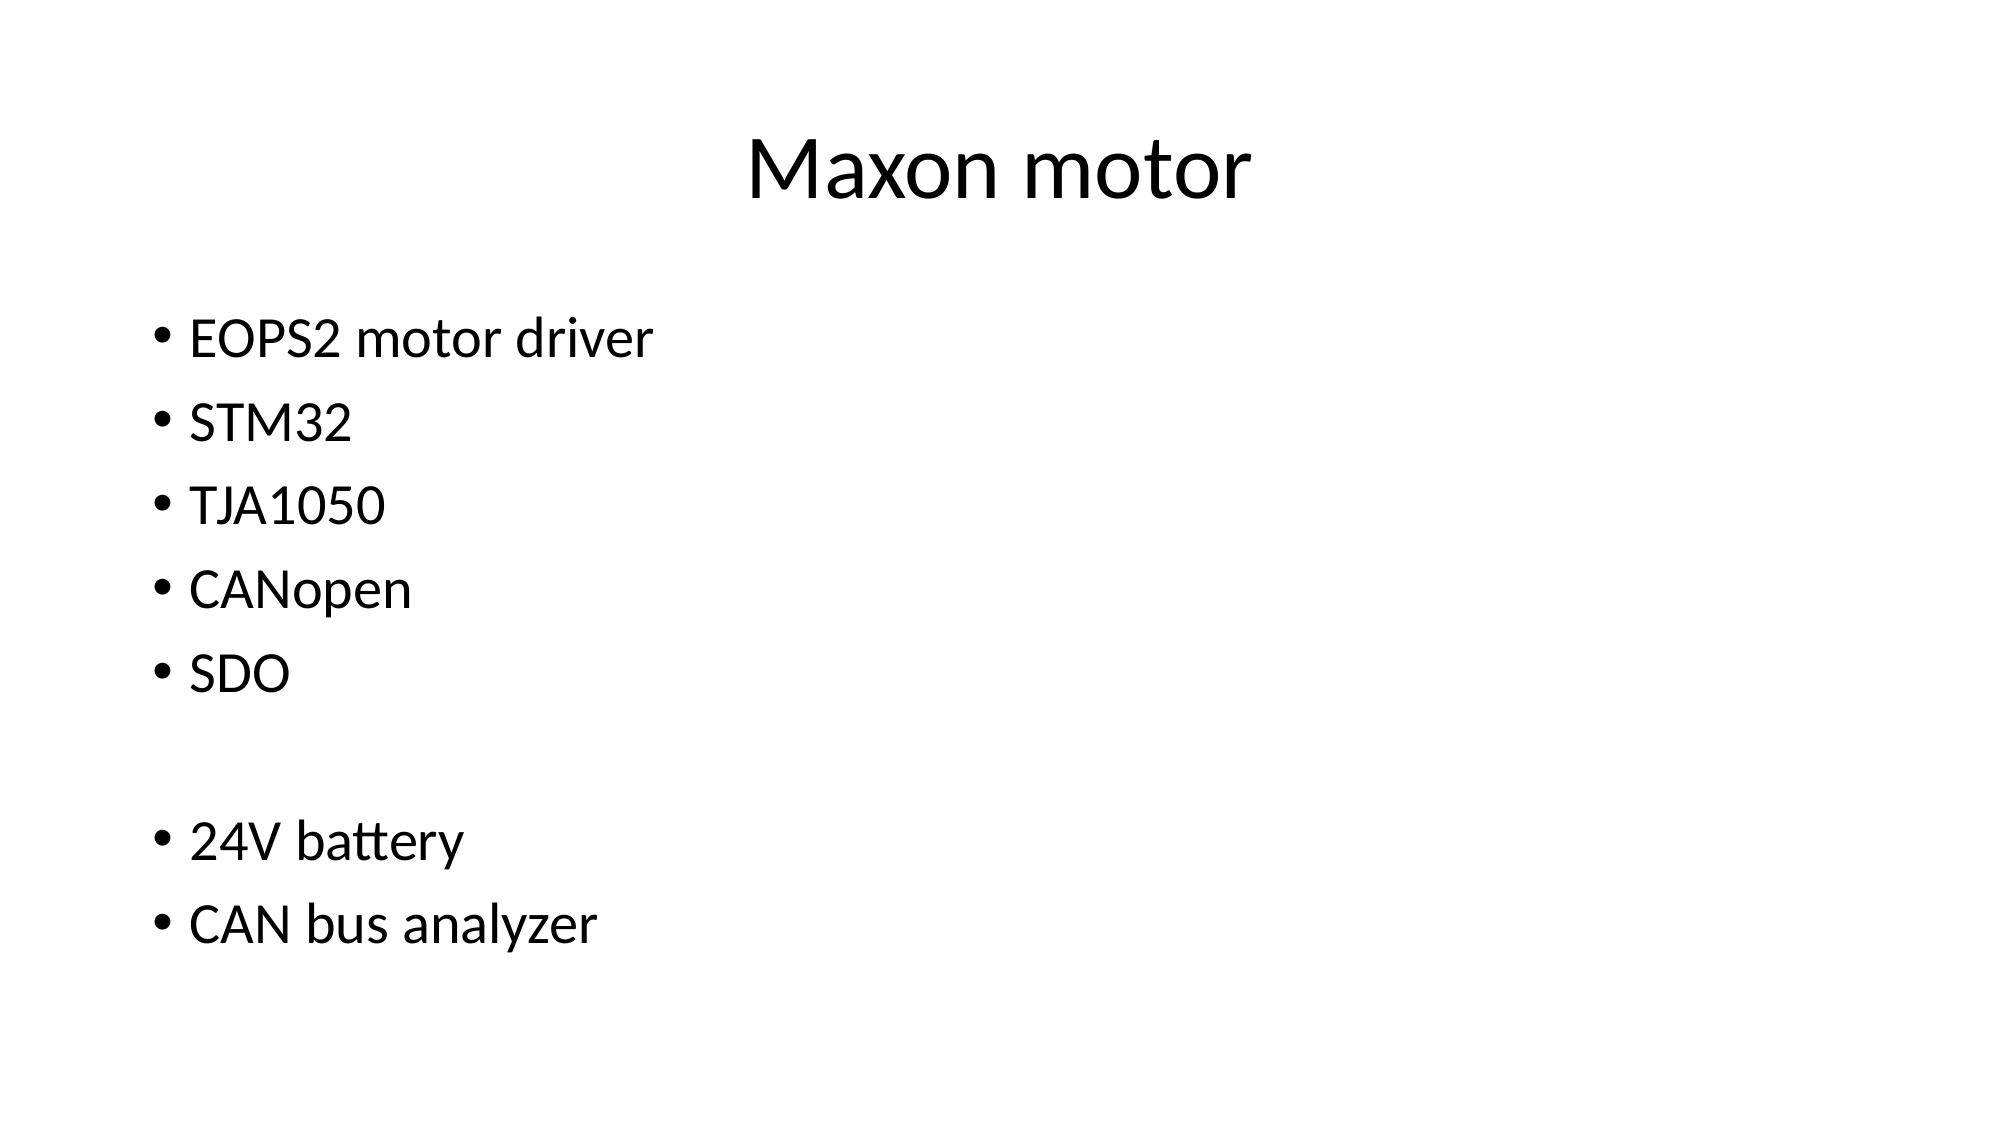

# Maxon motor
EOPS2 motor driver
STM32
TJA1050
CANopen
SDO

24V battery
CAN bus analyzer